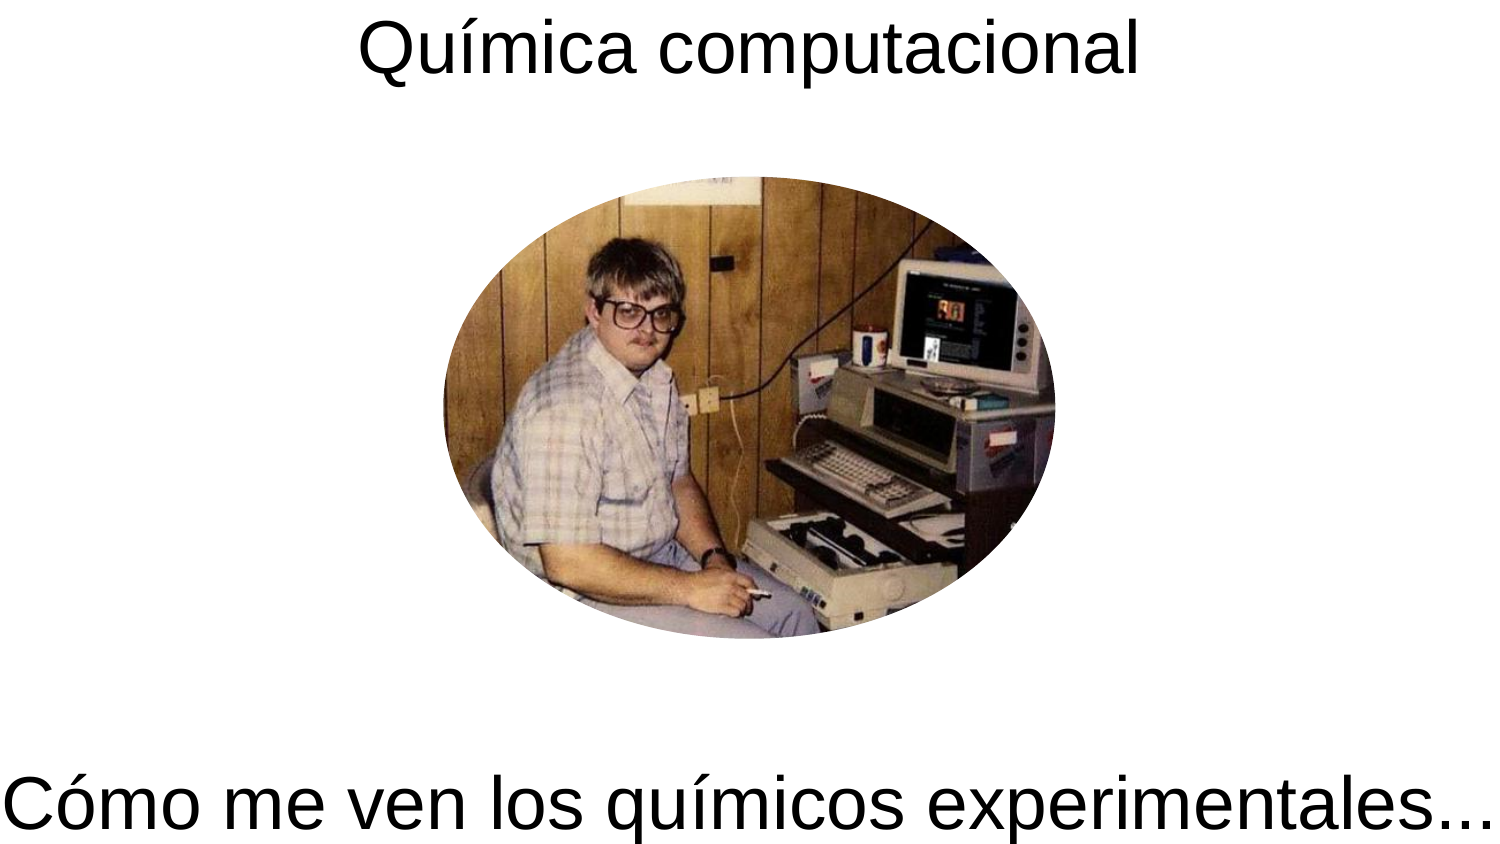

Química computacional

Cómo me ven los químicos experimentales...